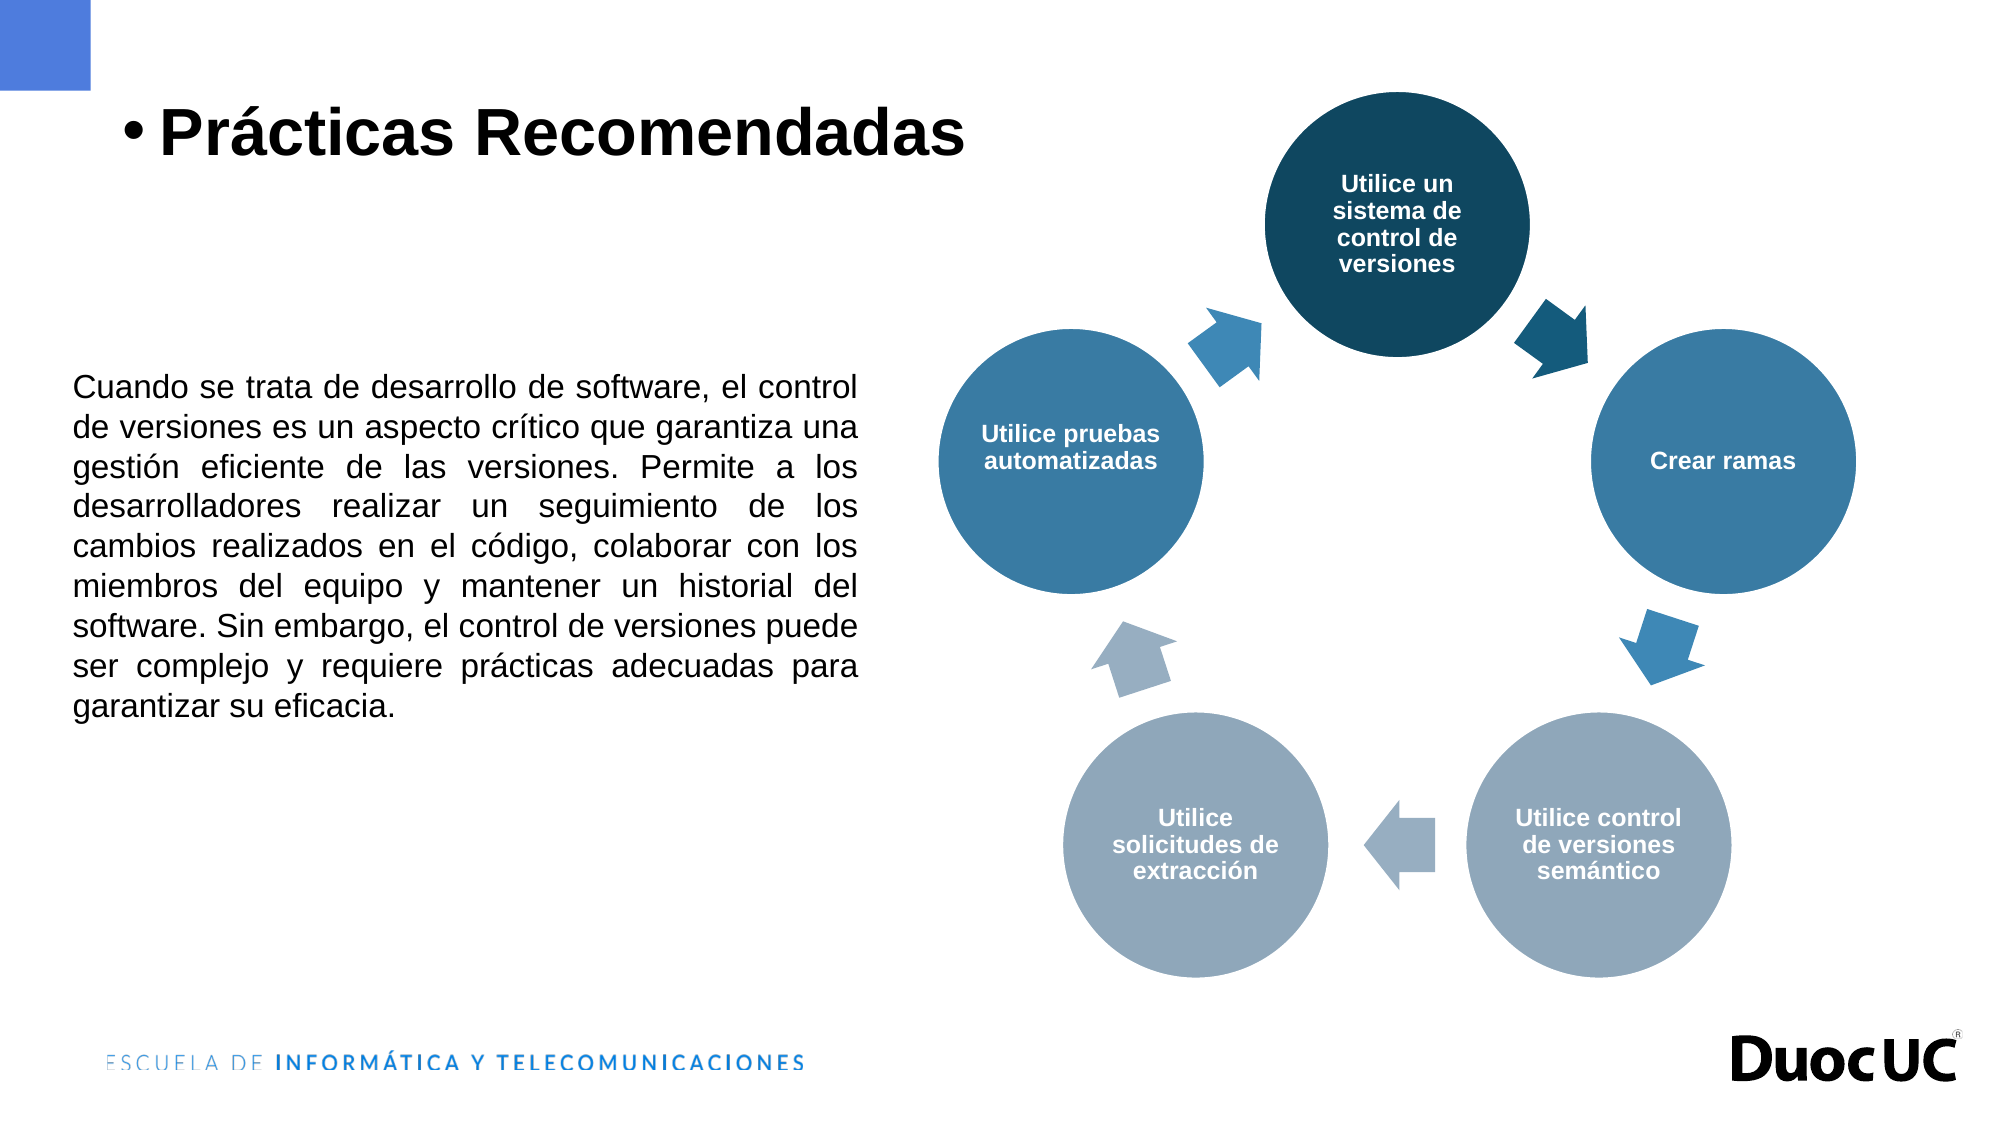

Prácticas Recomendadas

Utilice un sistema de control de versiones

Crear ramas

Utilice control de versiones semántico

Utilice solicitudes de extracción

Utilice pruebas automatizadas

Cuando se trata de desarrollo de software, el control de versiones es un aspecto crítico que garantiza una gestión eficiente de las versiones. Permite a los desarrolladores realizar un seguimiento de los cambios realizados en el código, colaborar con los miembros del equipo y mantener un historial del software. Sin embargo, el control de versiones puede ser complejo y requiere prácticas adecuadas para garantizar su eficacia.